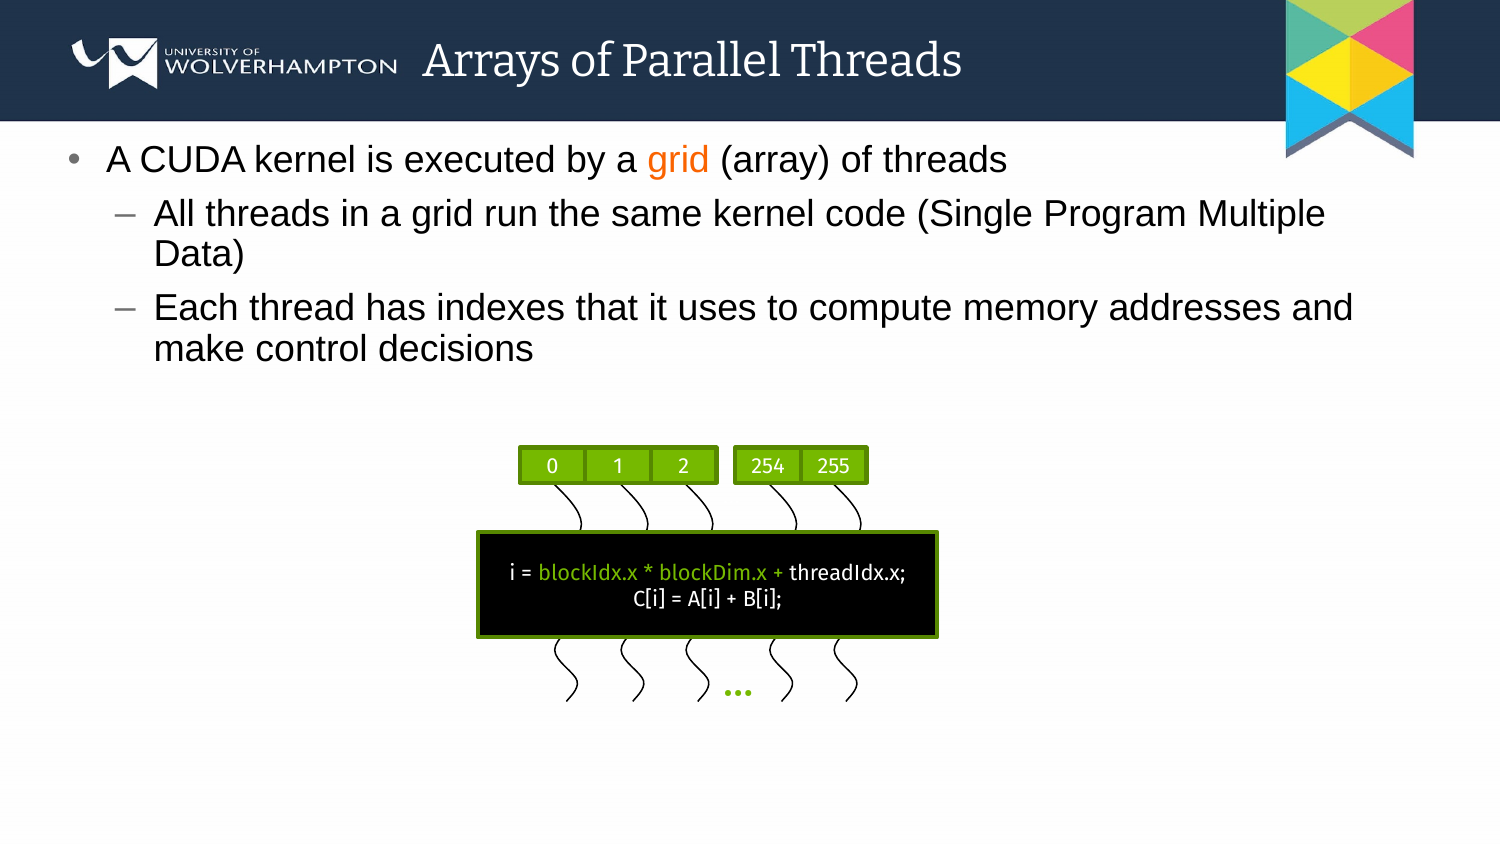

# Arrays of Parallel Threads
A CUDA kernel is executed by a grid (array) of threads
All threads in a grid run the same kernel code (Single Program Multiple Data)‏
Each thread has indexes that it uses to compute memory addresses and make control decisions
0
1
2
254
255
…

i = blockIdx.x * blockDim.x + threadIdx.x;
C[i] = A[i] + B[i];
…